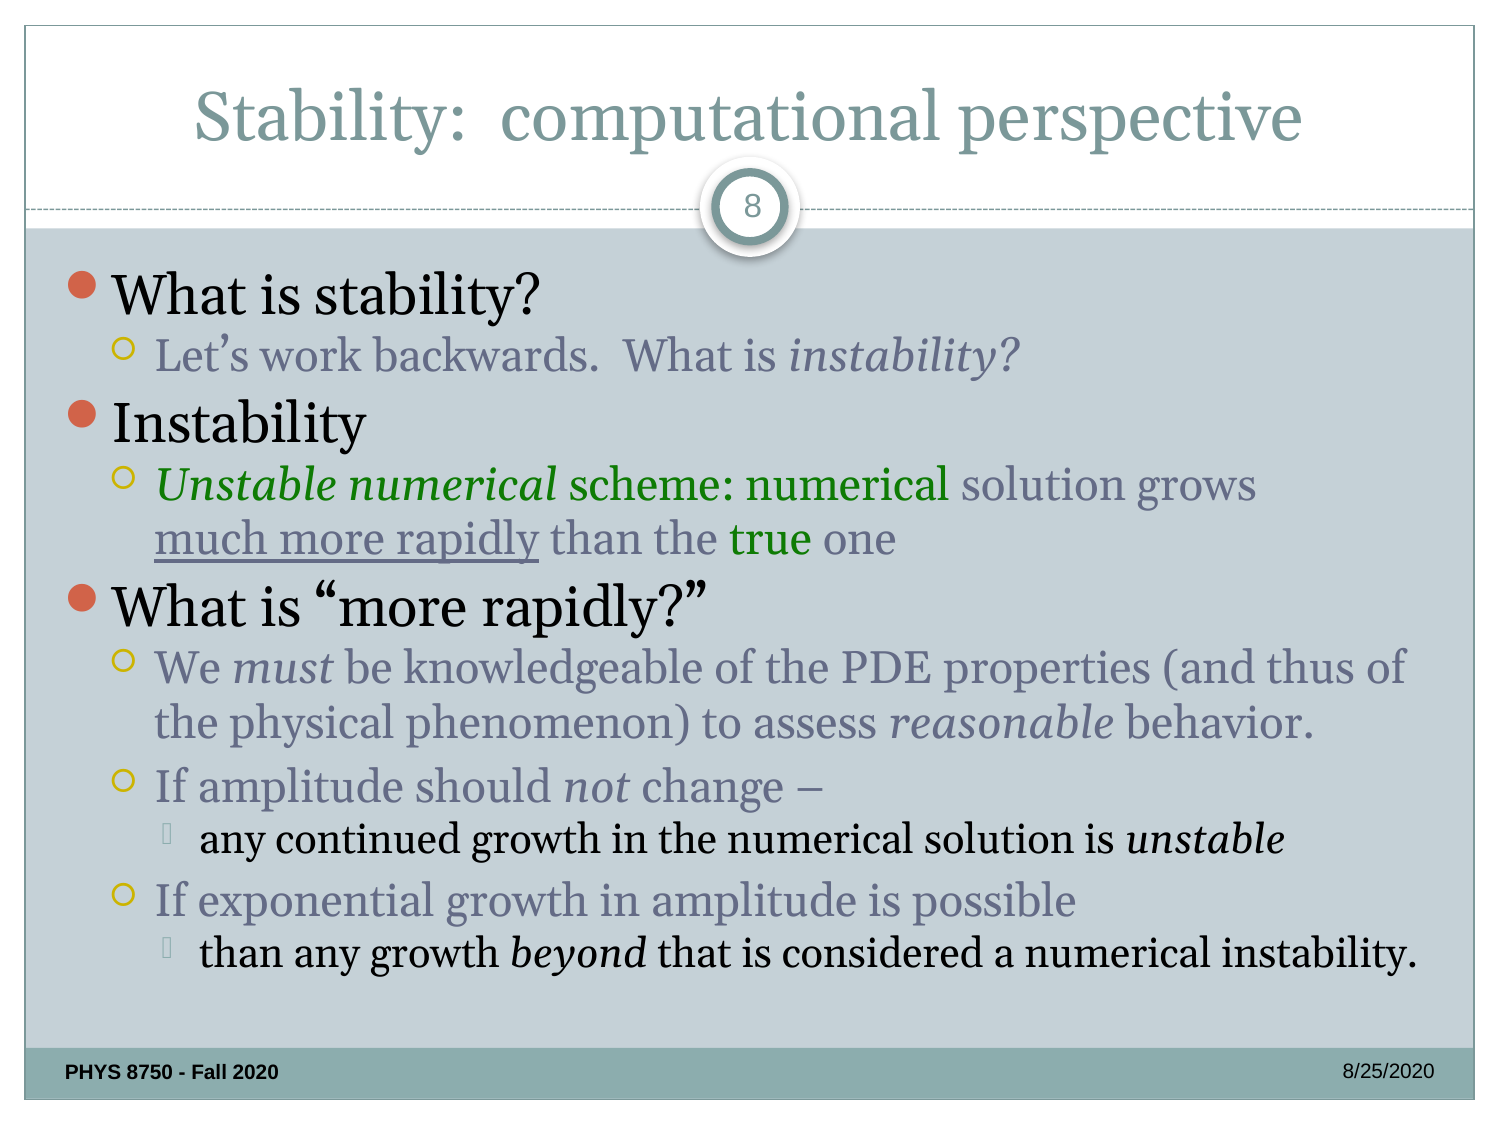

# Stability:  computational perspective
8
What is stability?
Let’s work backwards.  What is instability?
Instability
Unstable numerical scheme: numerical solution grows
much more rapidly than the true one
What is “more rapidly?”
We must be knowledgeable of the PDE properties (and thus of the physical phenomenon) to assess reasonable behavior.
If amplitude should not change –
any continued growth in the numerical solution is unstable
If exponential growth in amplitude is possible
than any growth beyond that is considered a numerical instability.

8/25/2020
PHYS 8750 - Fall 2020